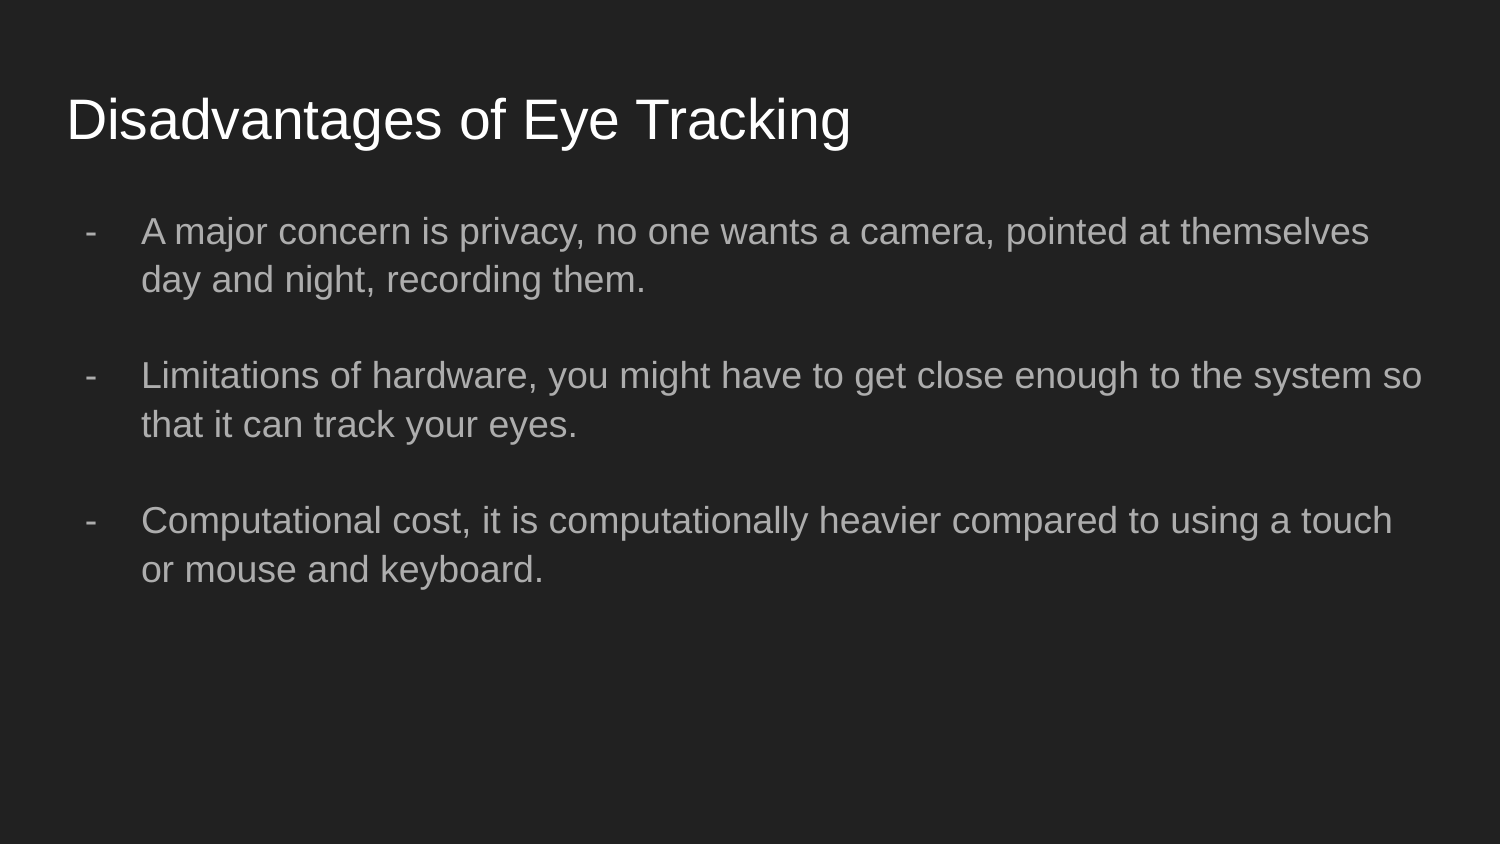

# Disadvantages of Eye Tracking
A major concern is privacy, no one wants a camera, pointed at themselves day and night, recording them.

Limitations of hardware, you might have to get close enough to the system so that it can track your eyes.

Computational cost, it is computationally heavier compared to using a touch or mouse and keyboard.